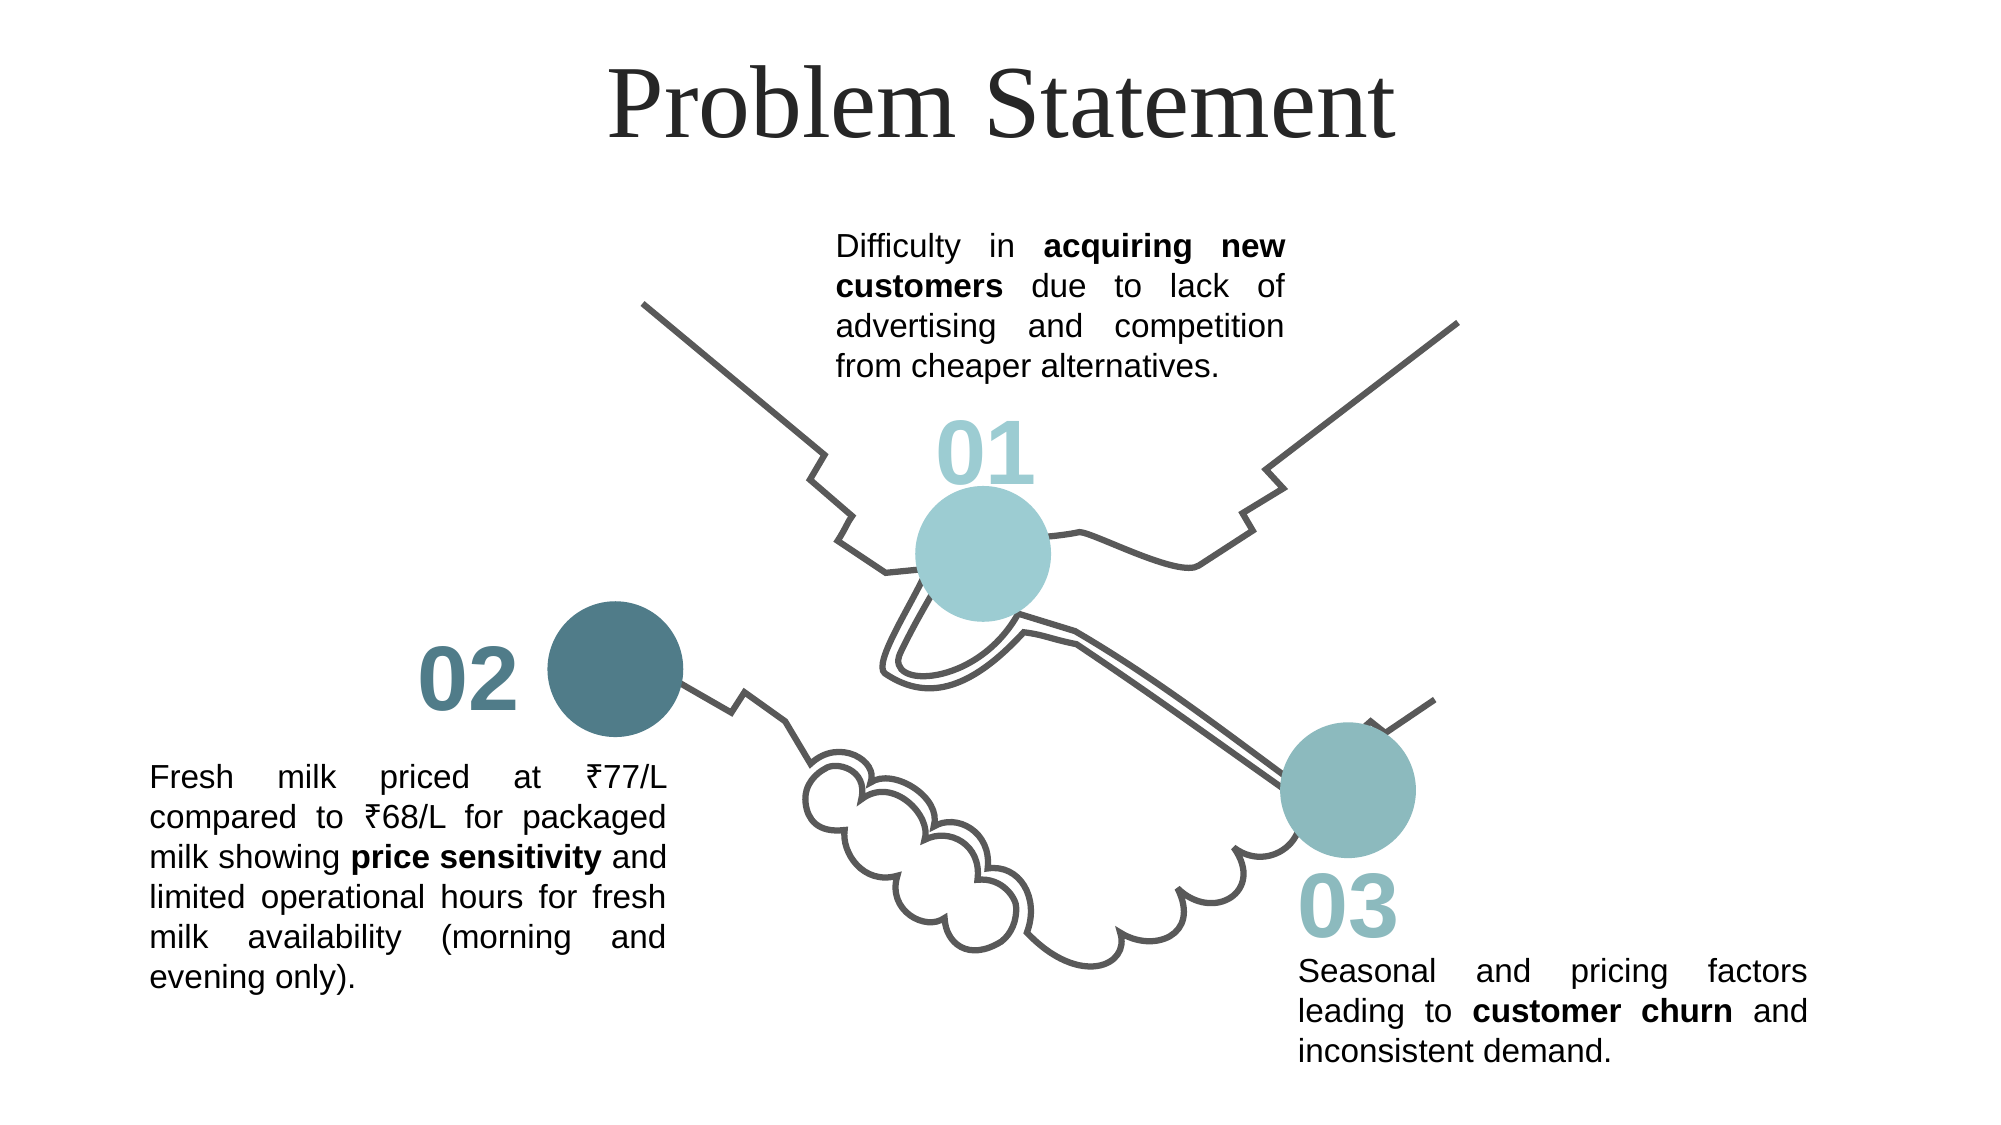

Problem Statement
Difficulty in acquiring new customers due to lack of advertising and competition from cheaper alternatives.

01

02

Fresh milk priced at ₹77/L compared to ₹68/L for packaged milk showing price sensitivity and limited operational hours for fresh milk availability (morning and evening only).

03
Seasonal and pricing factors leading to customer churn and inconsistent demand.